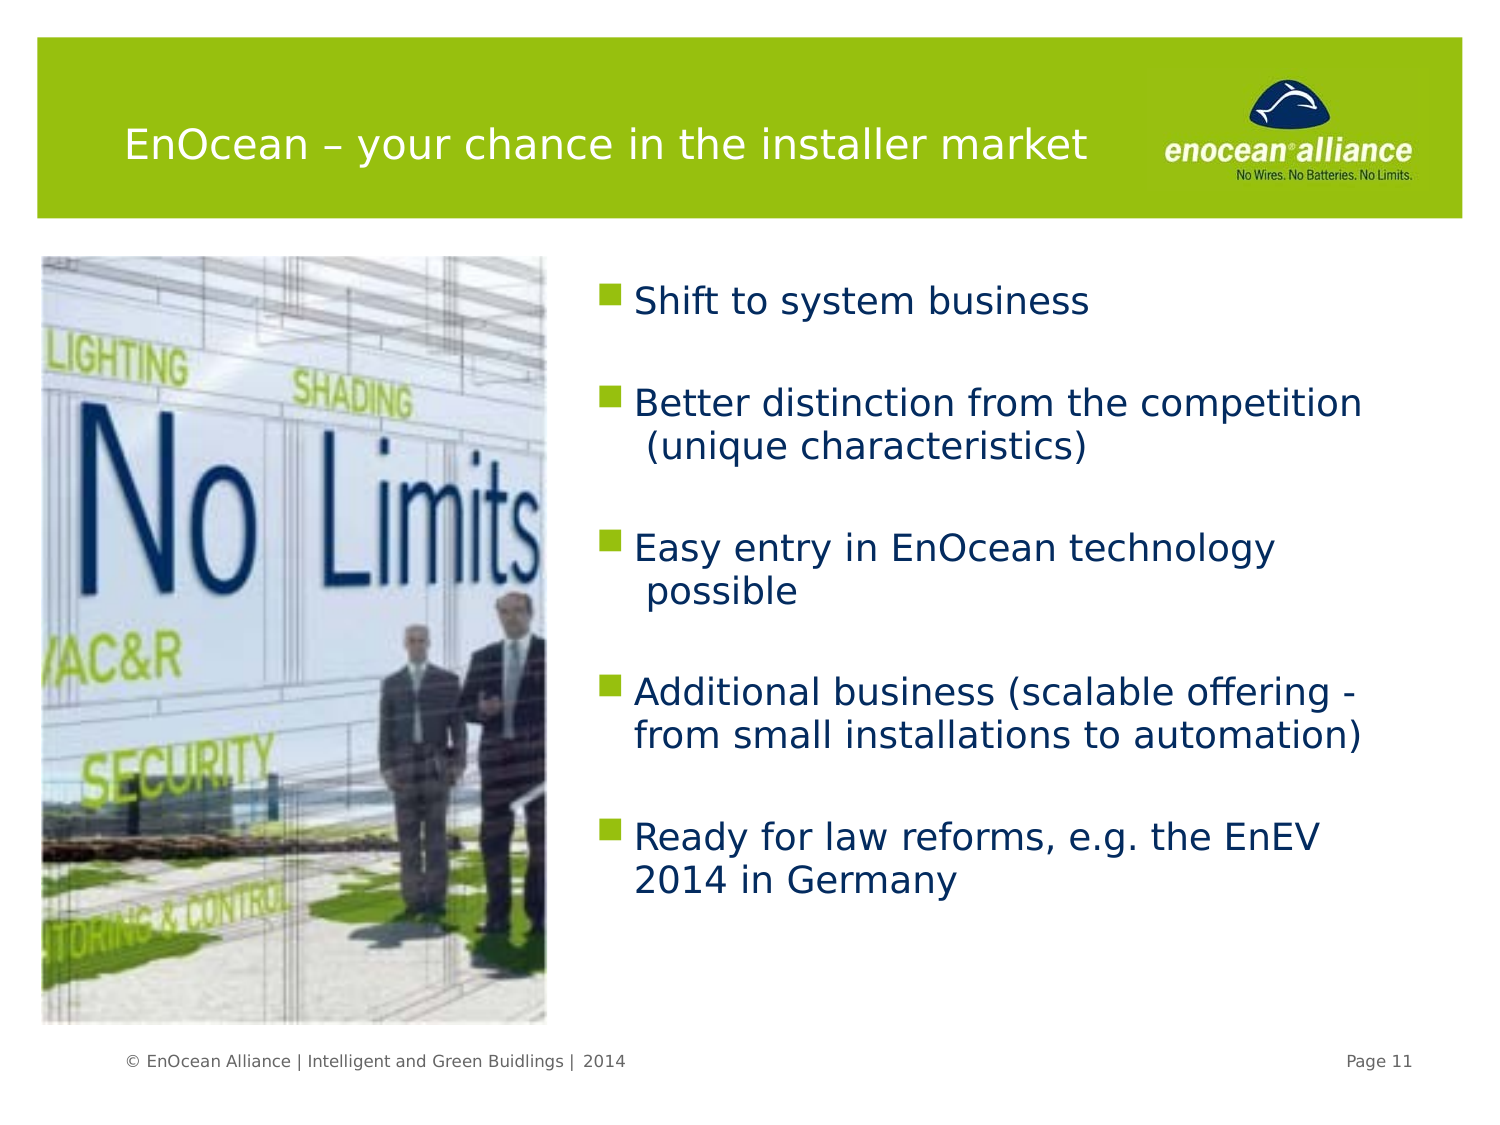

# EnOcean – your chance in the installer market

Shift to system business

Better distinction from the competition  (unique characteristics)

Easy entry in EnOcean technology  possible

Additional business (scalable offering -  from small installations to automation)

Ready for law reforms, e.g. the EnEV  2014 in Germany
© EnOcean Alliance | Intelligent and Green Buidlings | 2014
Page 11